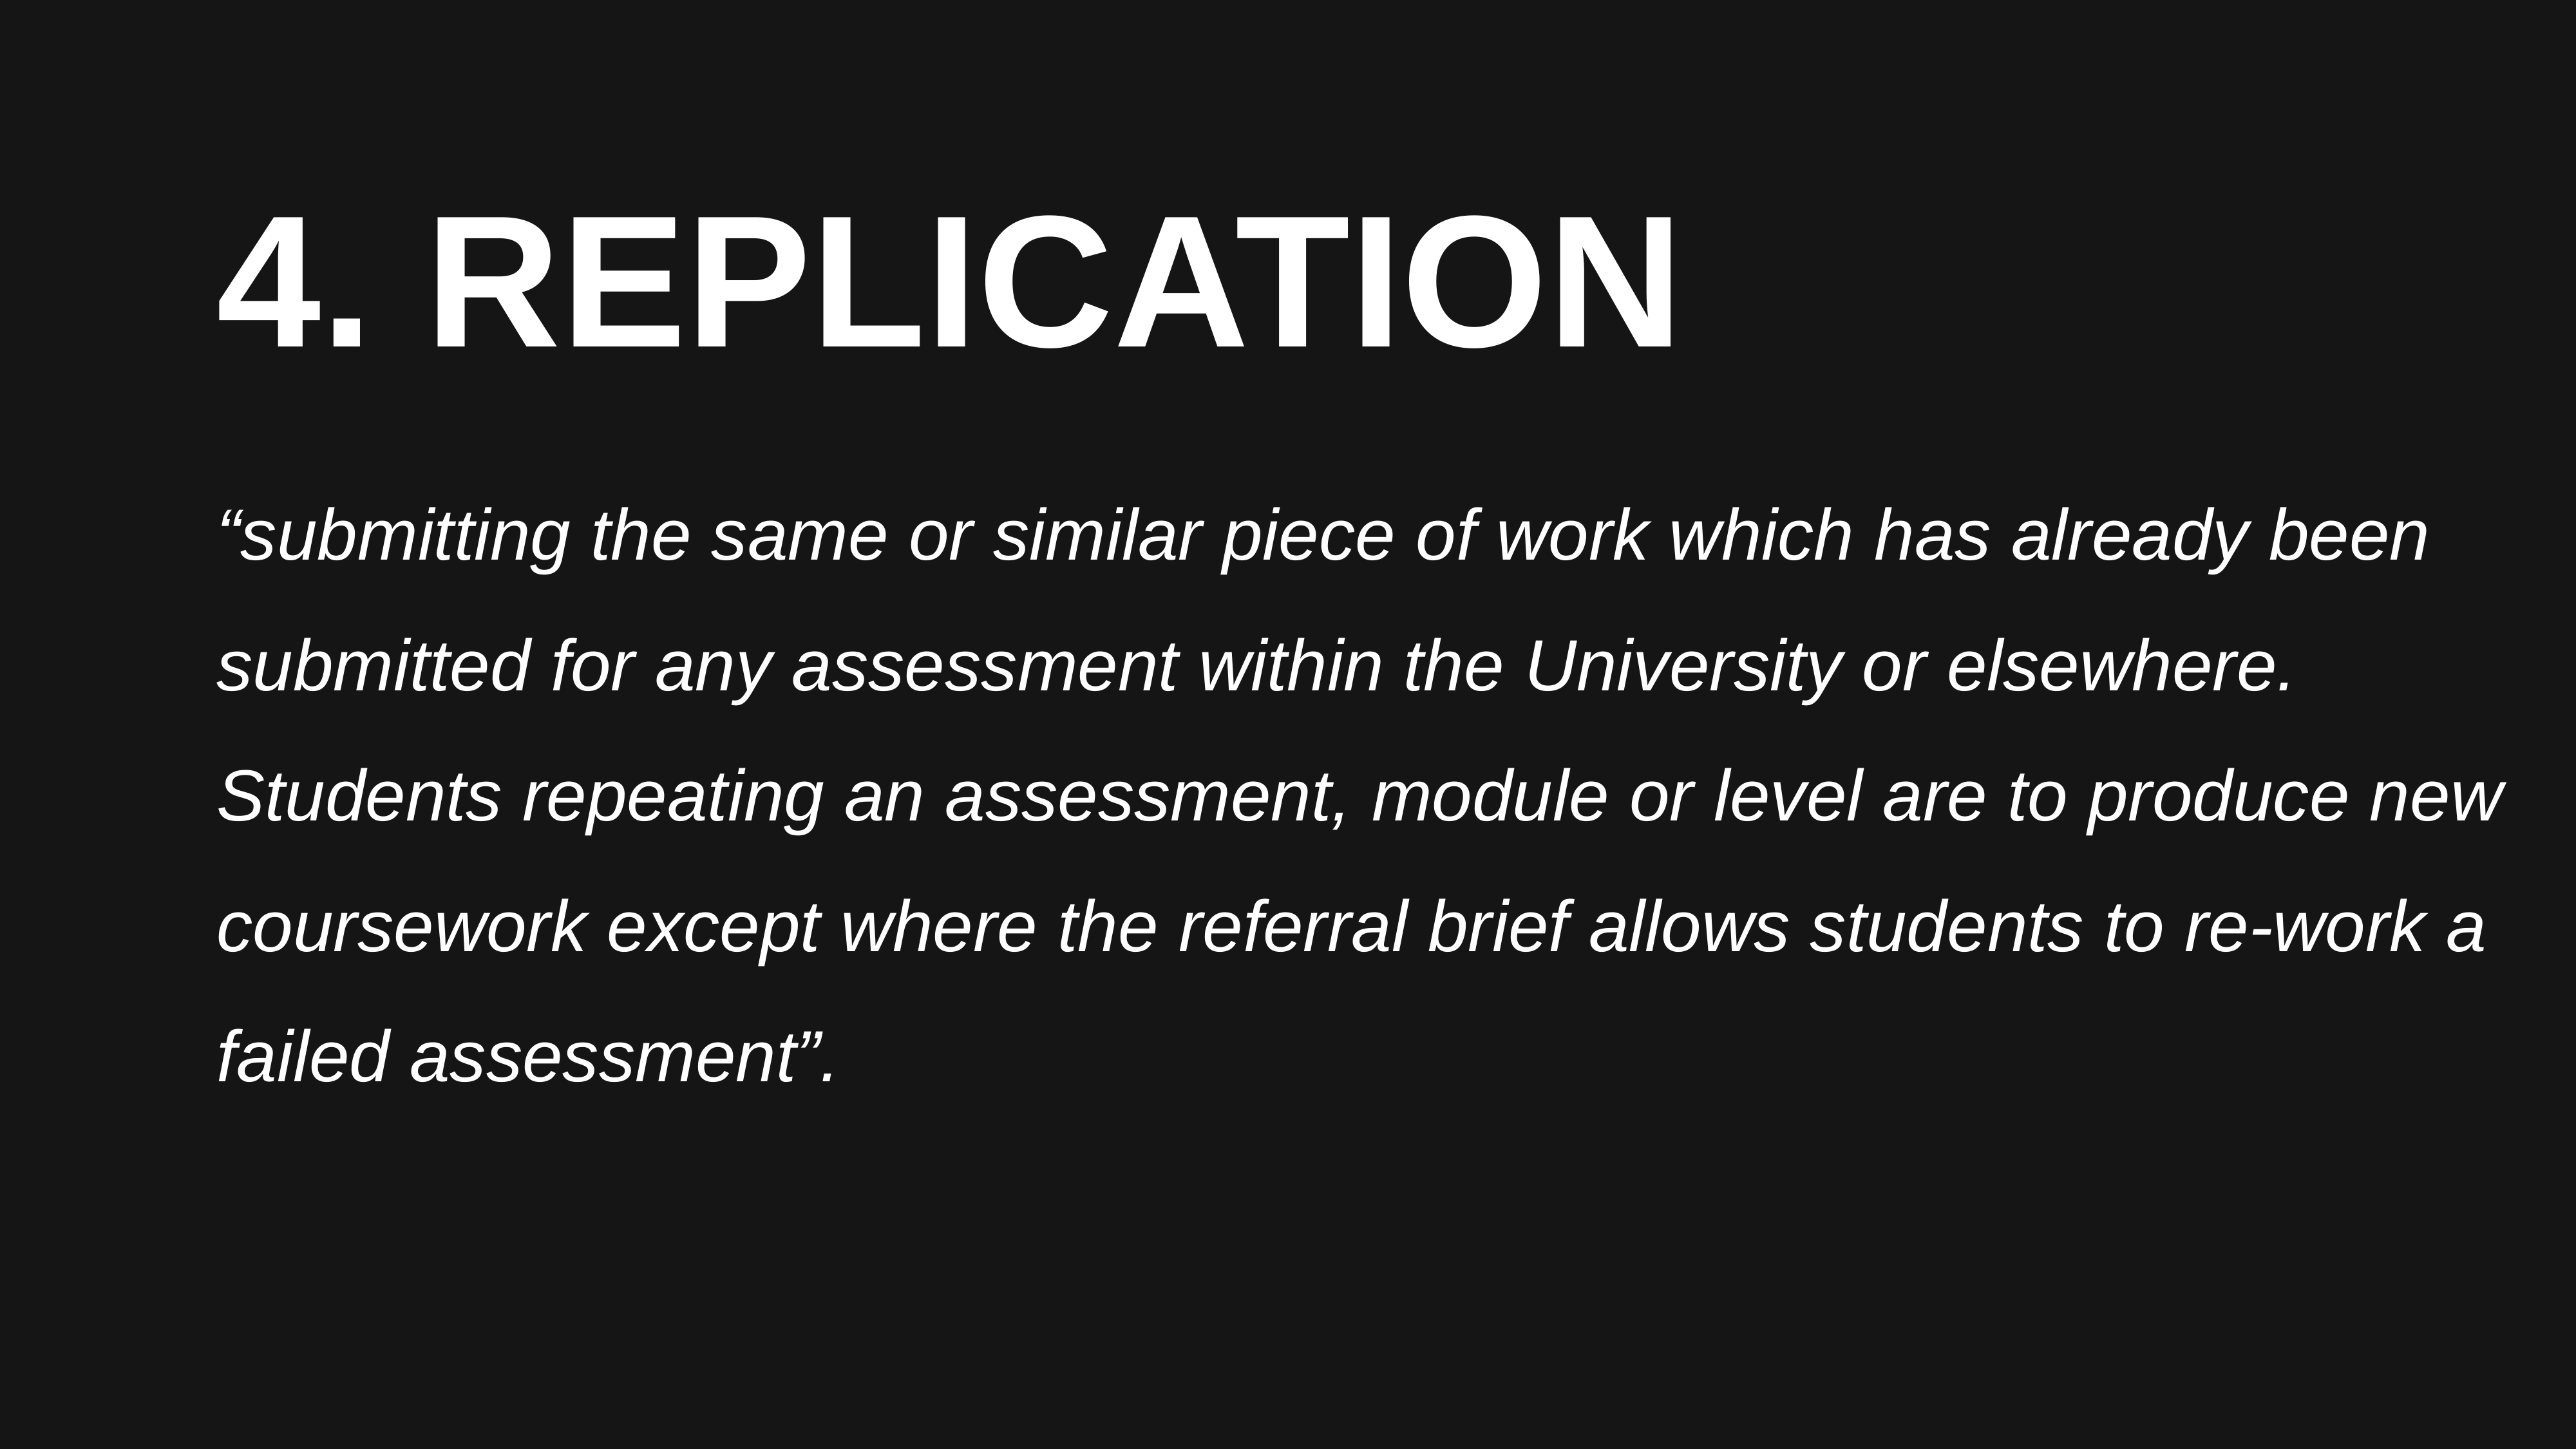

4. REPLICATION
“submitting the same or similar piece of work which has already been submitted for any assessment within the University or elsewhere. Students repeating an assessment, module or level are to produce new coursework except where the referral brief allows students to re-work a failed assessment”.